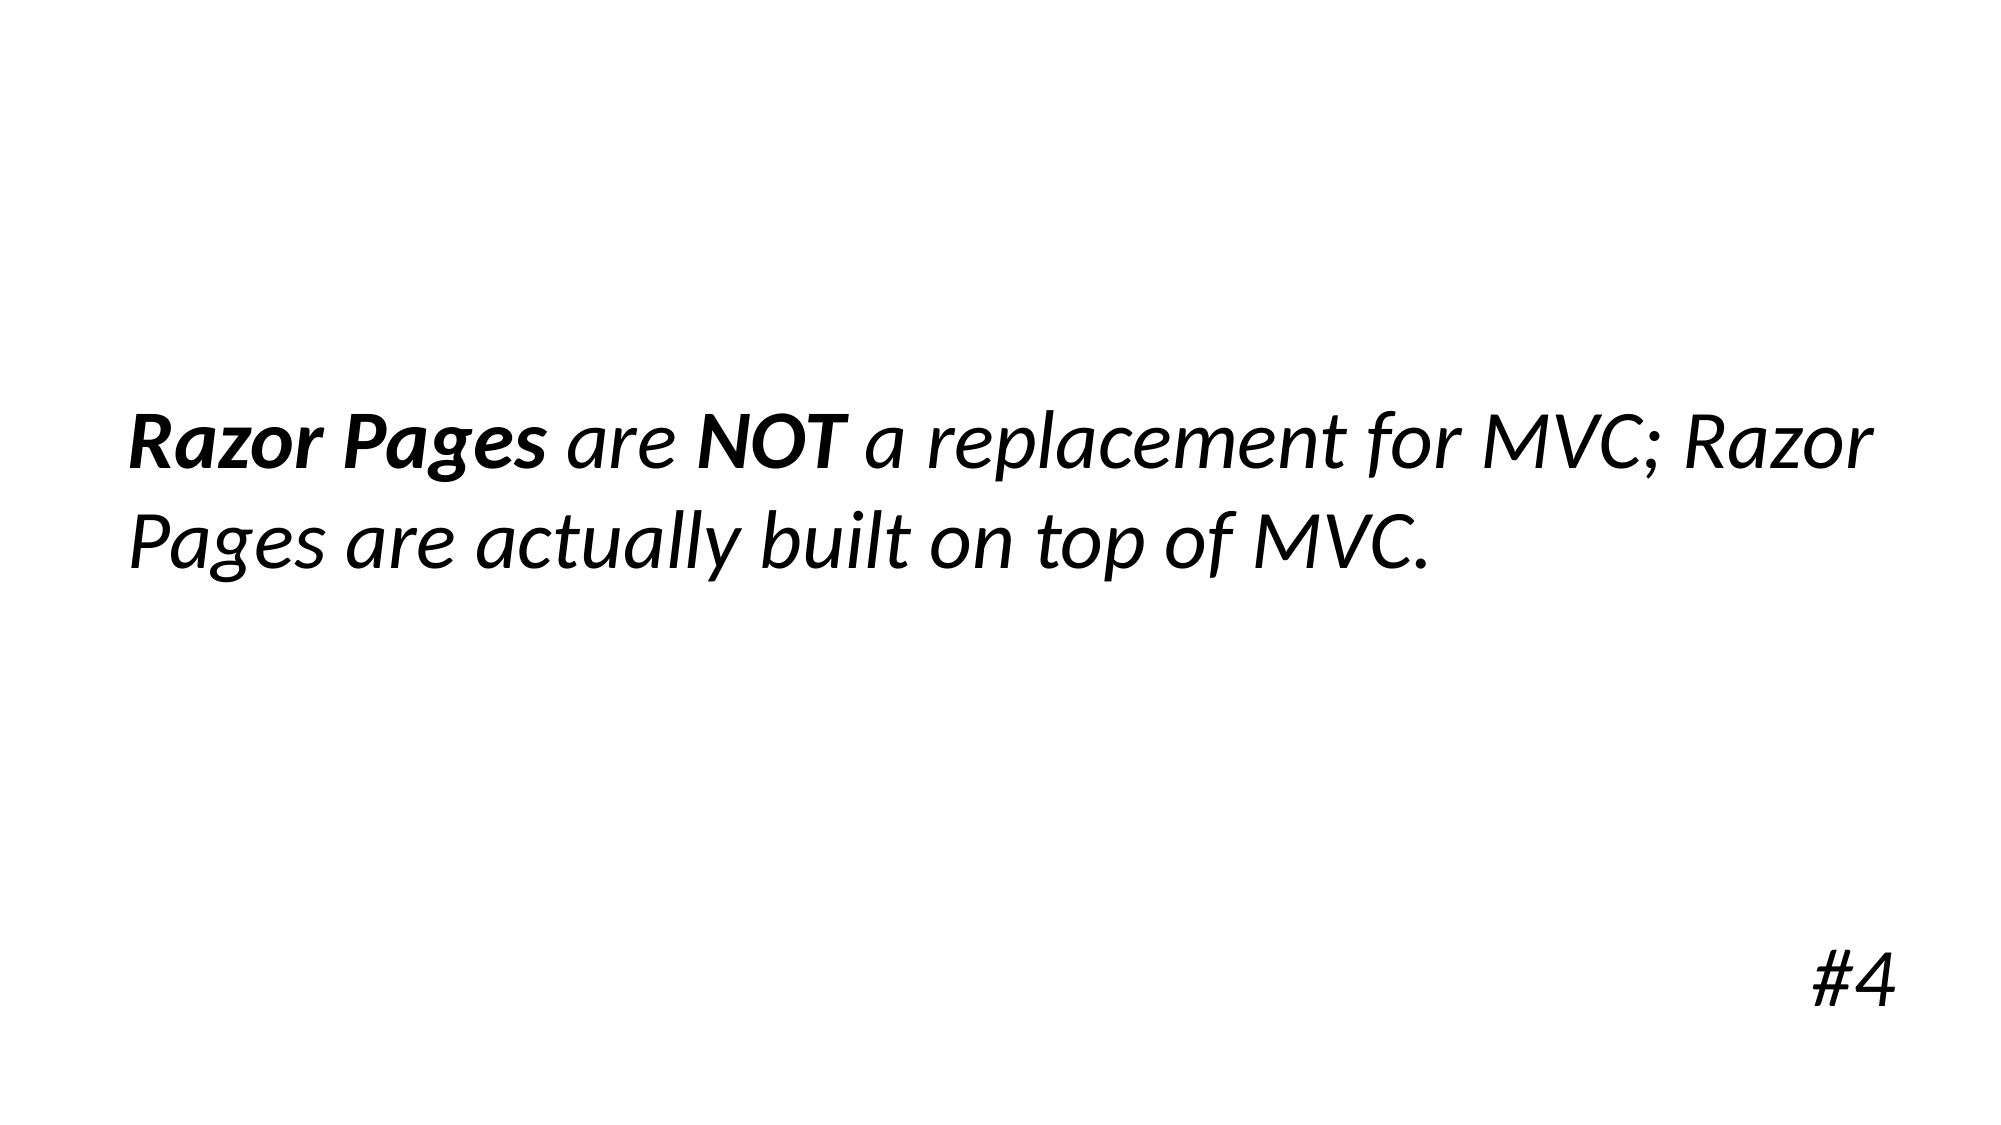

Razor Pages are NOT a replacement for MVC; Razor Pages are actually built on top of MVC.
#4